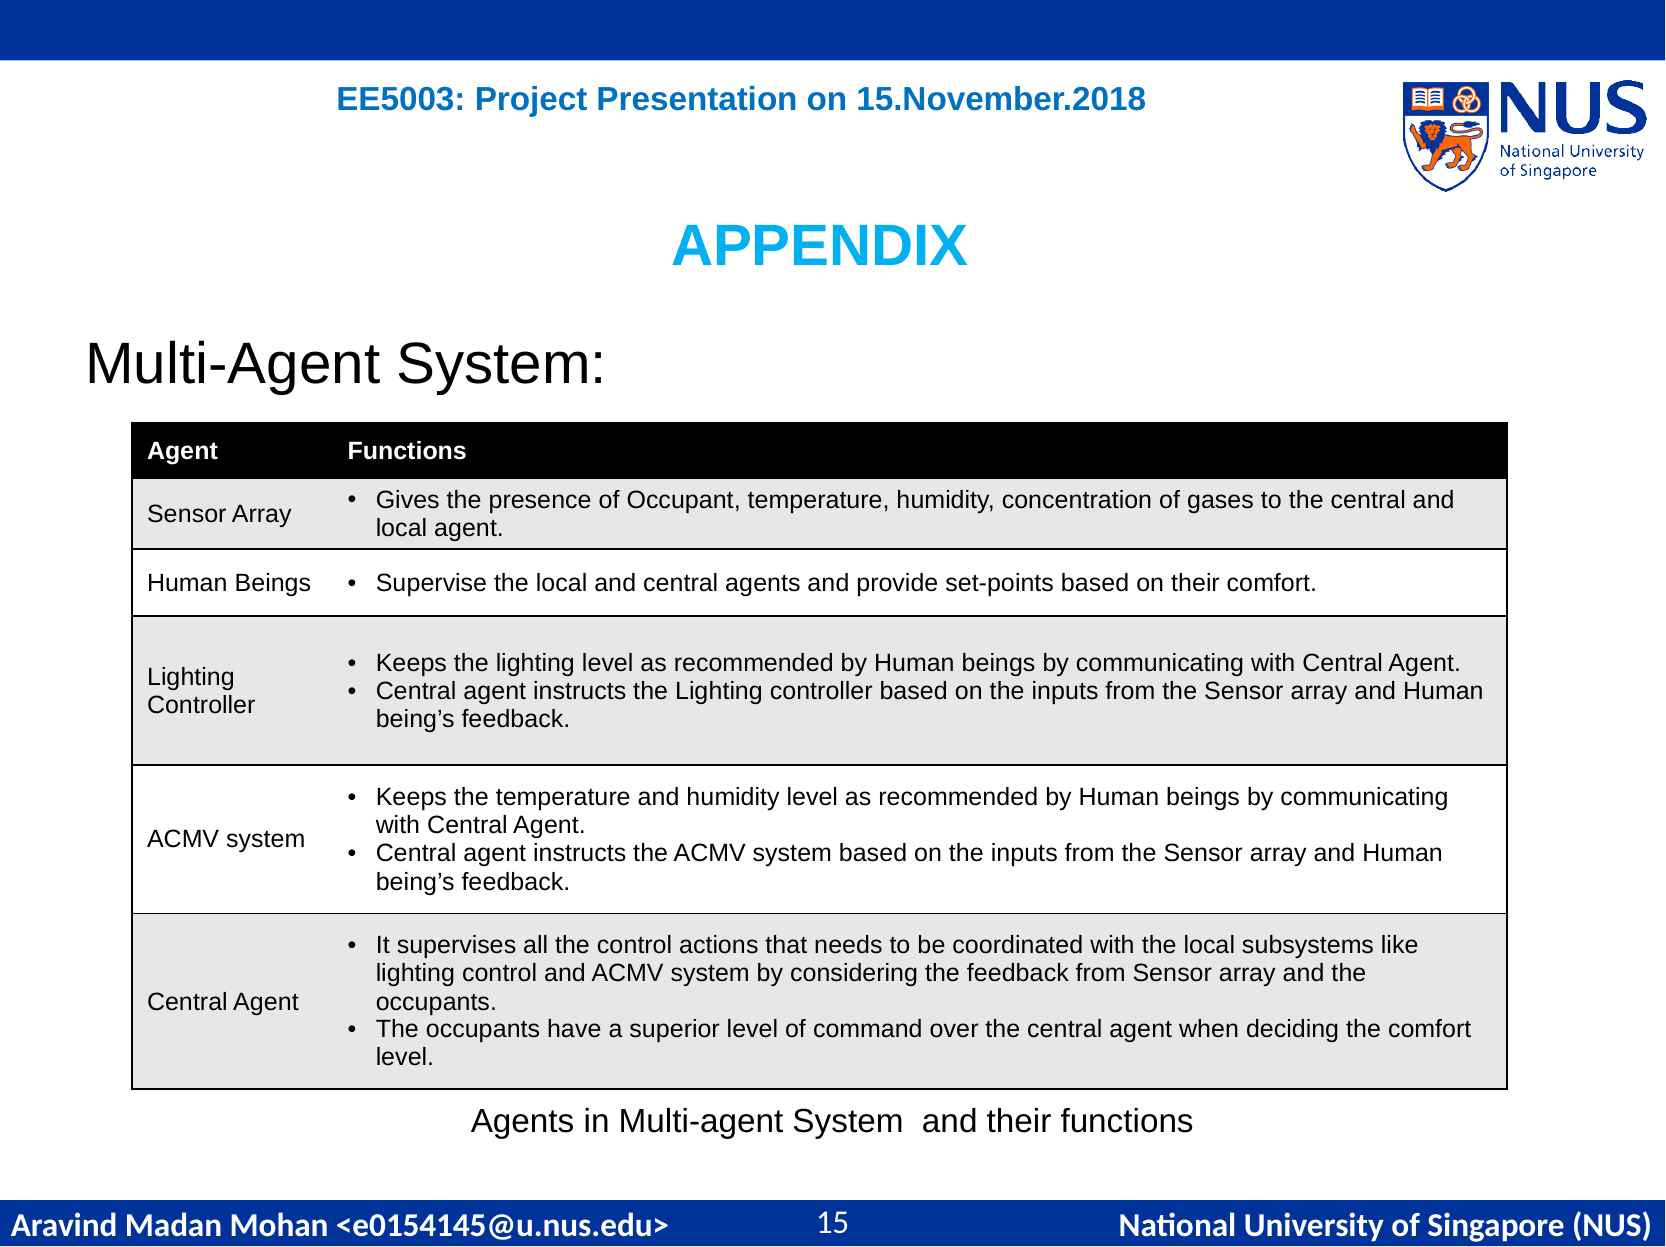

APPENDIX
Multi-Agent System:

| Agent | Functions |
| --- | --- |
| Sensor Array | Gives the presence of Occupant, temperature, humidity, concentration of gases to the central and local agent. |
| Human Beings | Supervise the local and central agents and provide set-points based on their comfort. |
| Lighting Controller | Keeps the lighting level as recommended by Human beings by communicating with Central Agent. Central agent instructs the Lighting controller based on the inputs from the Sensor array and Human being’s feedback. |
| ACMV system | Keeps the temperature and humidity level as recommended by Human beings by communicating with Central Agent. Central agent instructs the ACMV system based on the inputs from the Sensor array and Human being’s feedback. |
| Central Agent | It supervises all the control actions that needs to be coordinated with the local subsystems like lighting control and ACMV system by considering the feedback from Sensor array and the occupants. The occupants have a superior level of command over the central agent when deciding the comfort level. |
Agents in Multi-agent System  and their functions

15